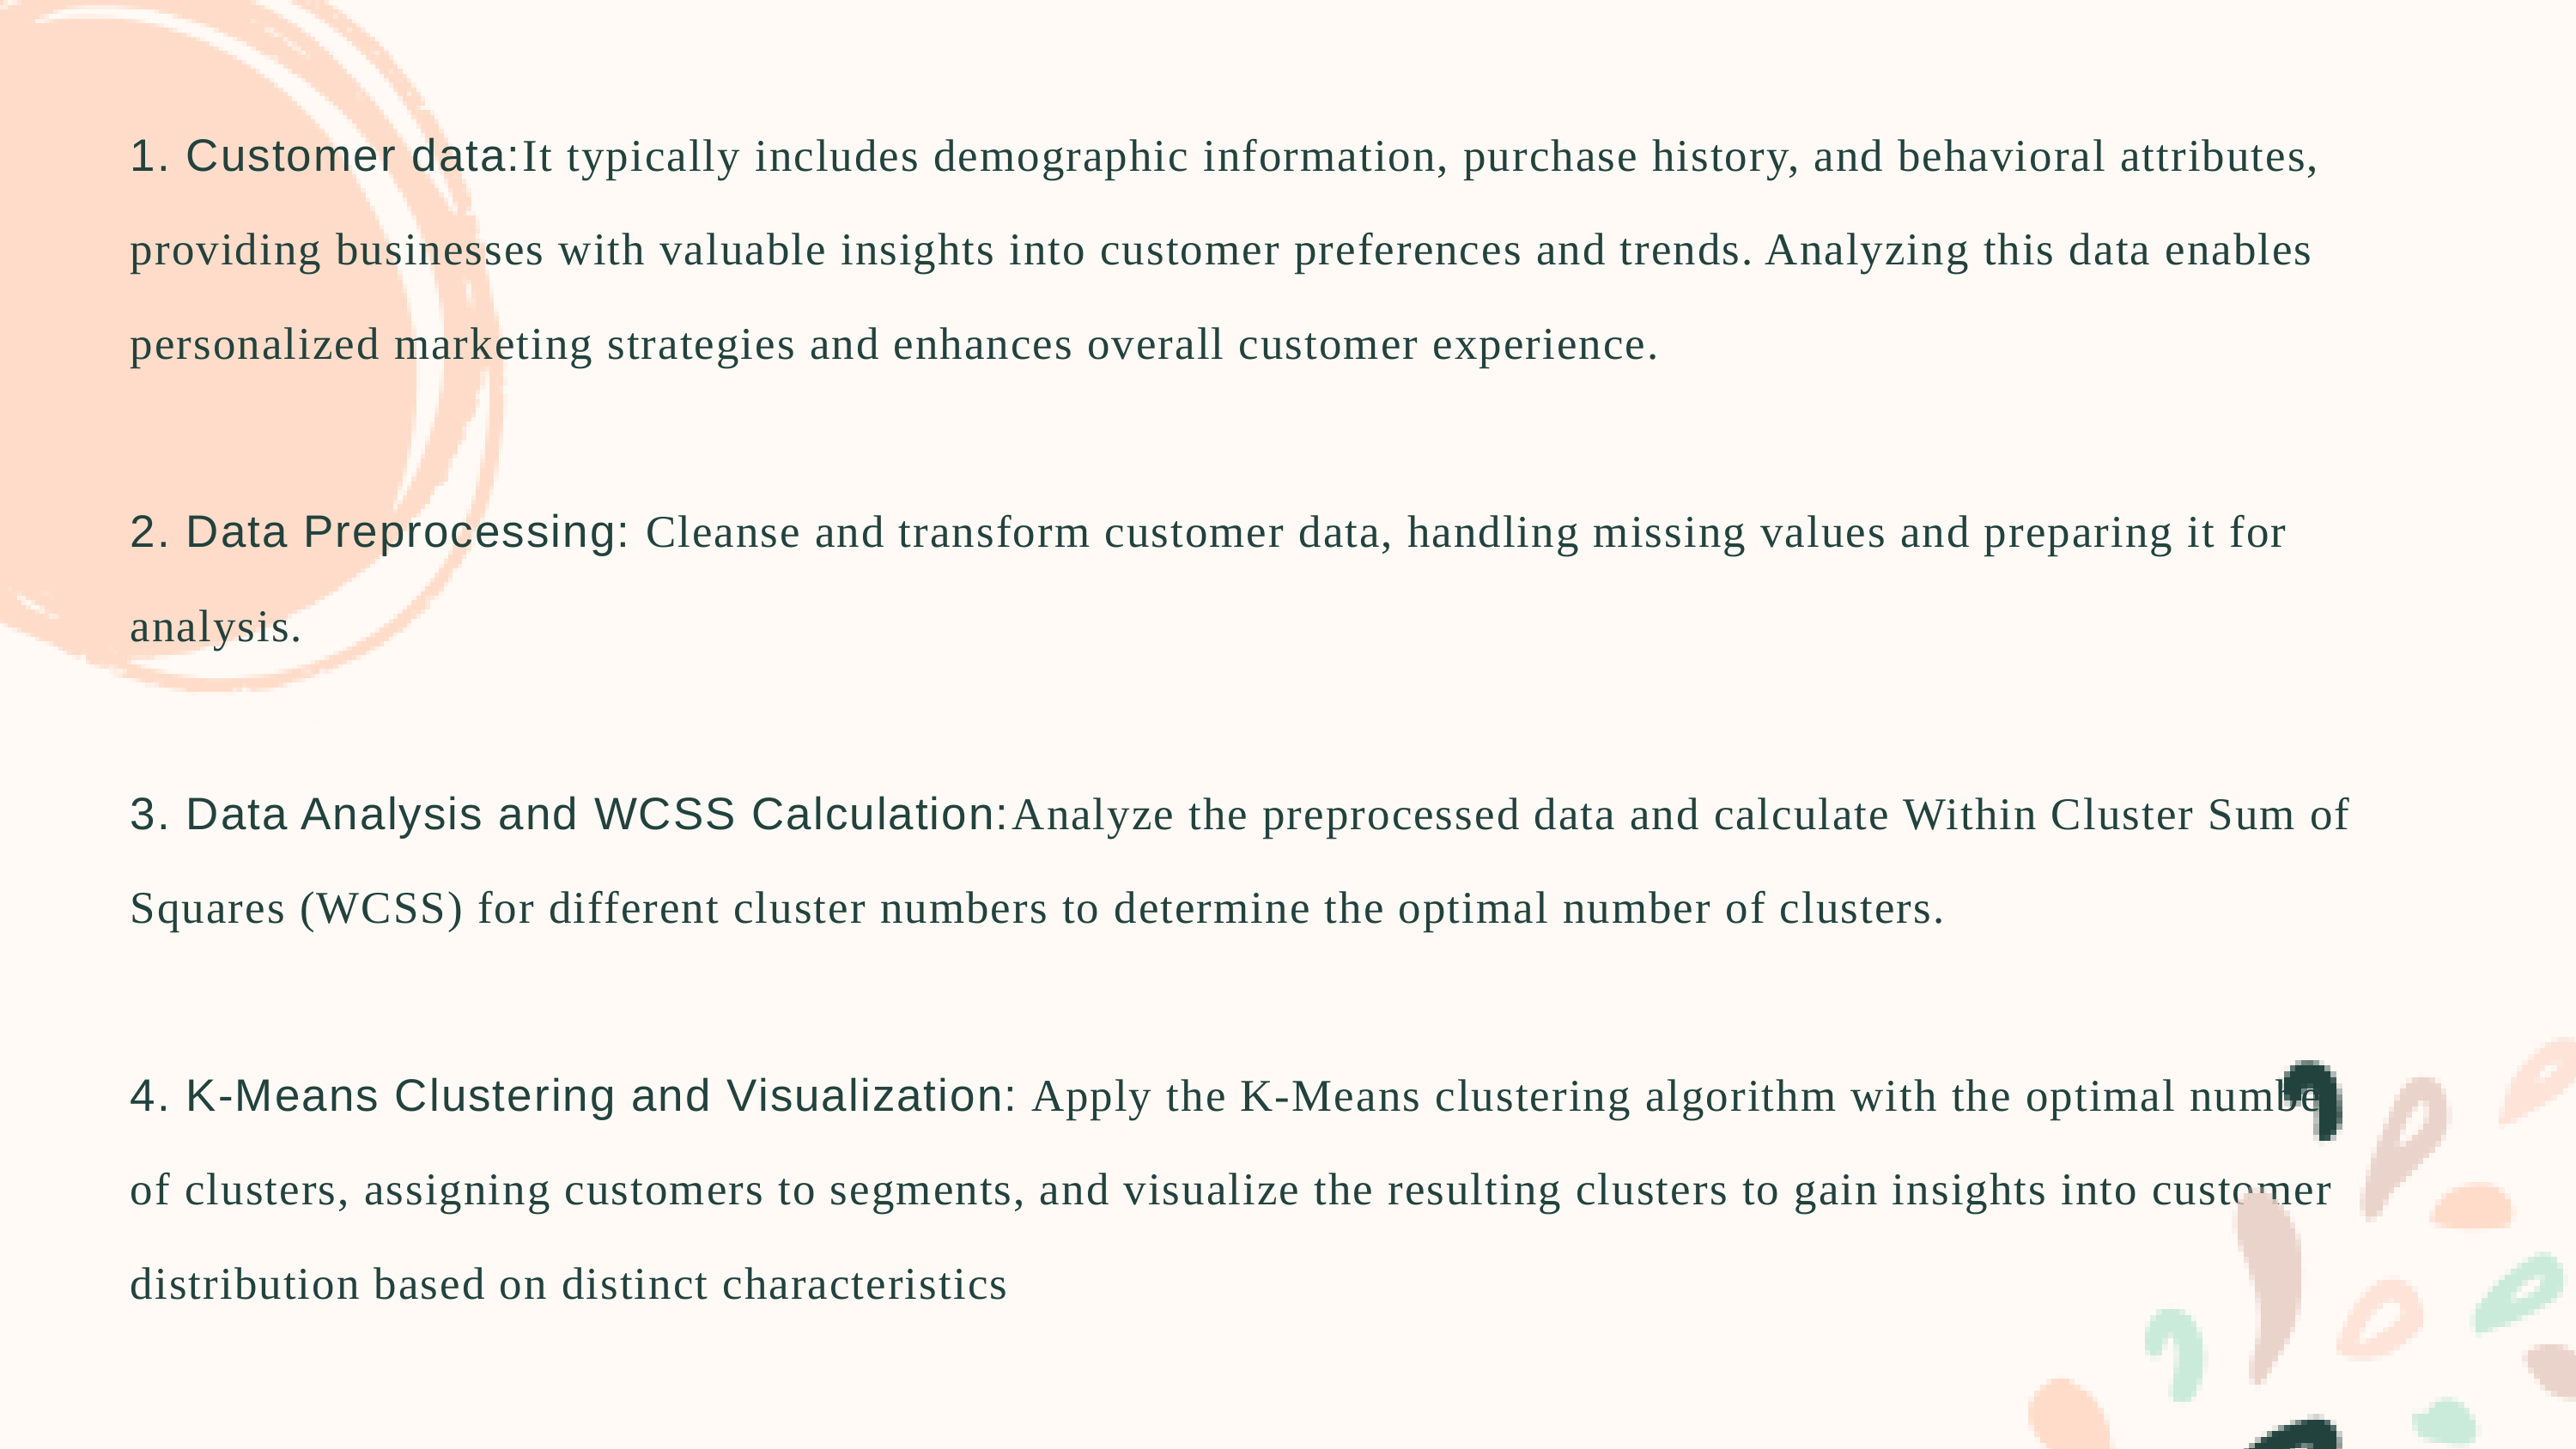

1. Customer data:It typically includes demographic information, purchase history, and behavioral attributes, providing businesses with valuable insights into customer preferences and trends. Analyzing this data enables personalized marketing strategies and enhances overall customer experience.

2. Data Preprocessing: Cleanse and transform customer data, handling missing values and preparing it for analysis.

3. Data Analysis and WCSS Calculation:Analyze the preprocessed data and calculate Within Cluster Sum of Squares (WCSS) for different cluster numbers to determine the optimal number of clusters.

4. K-Means Clustering and Visualization: Apply the K-Means clustering algorithm with the optimal number of clusters, assigning customers to segments, and visualize the resulting clusters to gain insights into customer distribution based on distinct characteristics